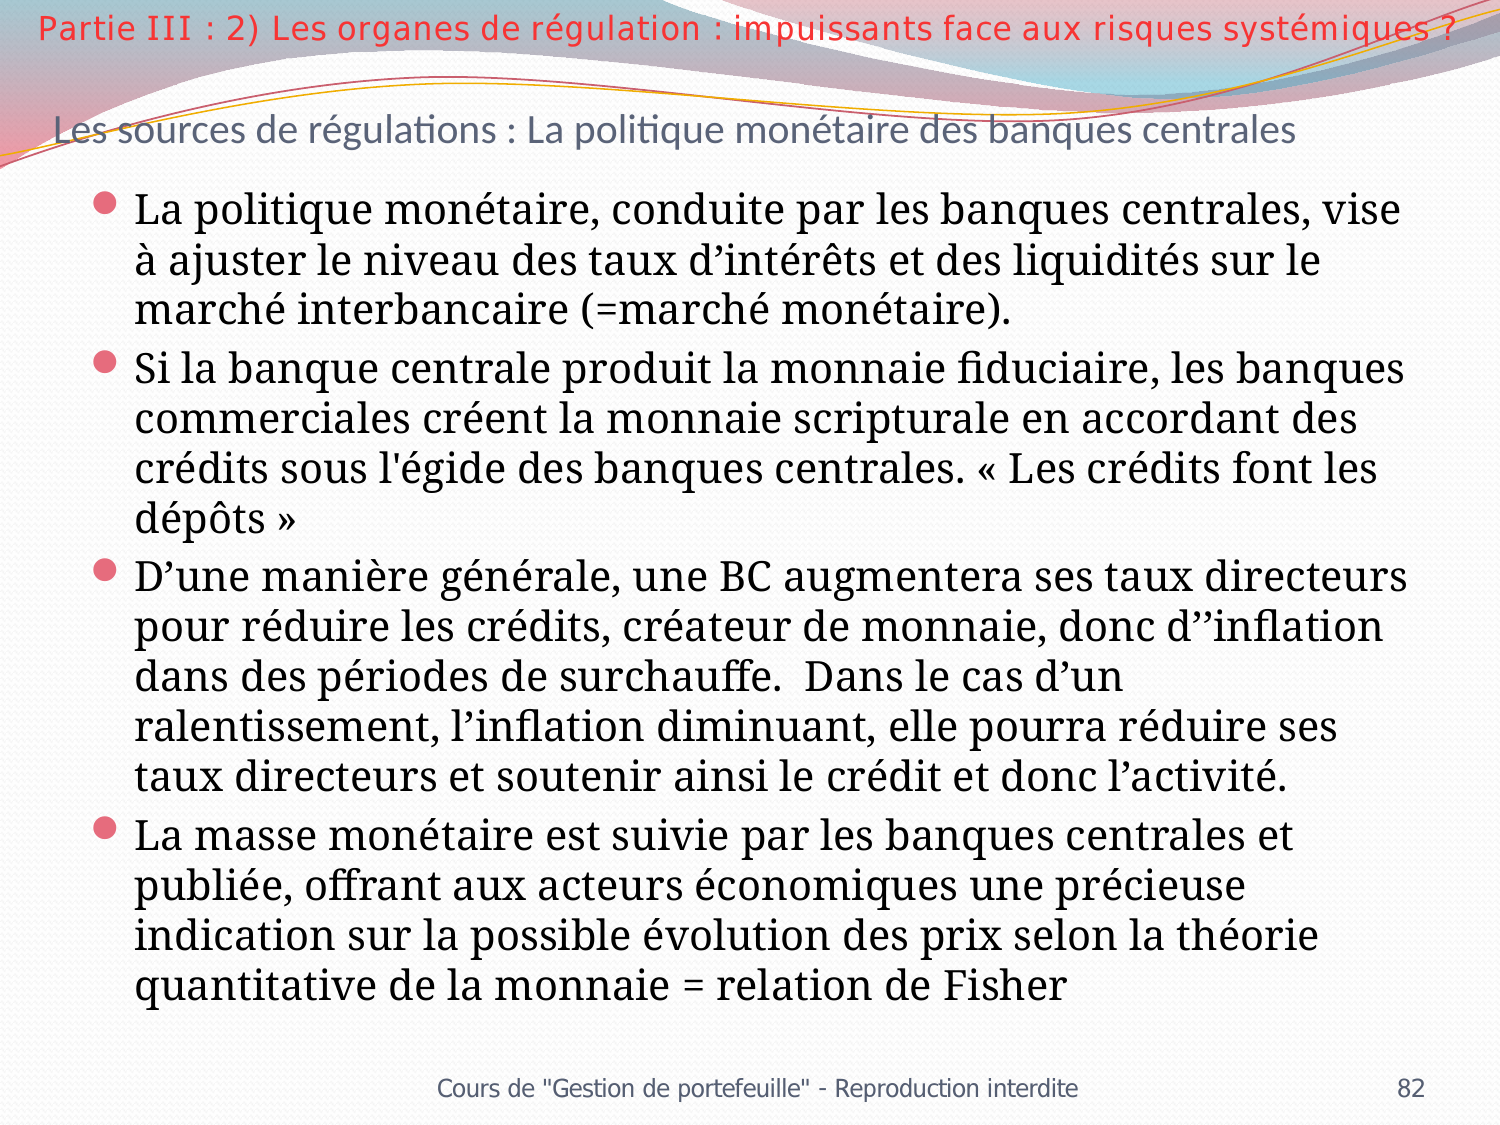

Partie III : 2) Les organes de régulation : impuissants face aux risques systémiques ?
# Les sources de régulations : La politique monétaire des banques centrales
La politique monétaire, conduite par les banques centrales, vise à ajuster le niveau des taux d’intérêts et des liquidités sur le marché interbancaire (=marché monétaire).
Si la banque centrale produit la monnaie fiduciaire, les banques commerciales créent la monnaie scripturale en accordant des crédits sous l'égide des banques centrales. « Les crédits font les dépôts »
D’une manière générale, une BC augmentera ses taux directeurs pour réduire les crédits, créateur de monnaie, donc d’’inflation dans des périodes de surchauffe.  Dans le cas d’un ralentissement, l’inflation diminuant, elle pourra réduire ses taux directeurs et soutenir ainsi le crédit et donc l’activité.
La masse monétaire est suivie par les banques centrales et publiée, offrant aux acteurs économiques une précieuse indication sur la possible évolution des prix selon la théorie quantitative de la monnaie = relation de Fisher
Cours de "Gestion de portefeuille" - Reproduction interdite
82